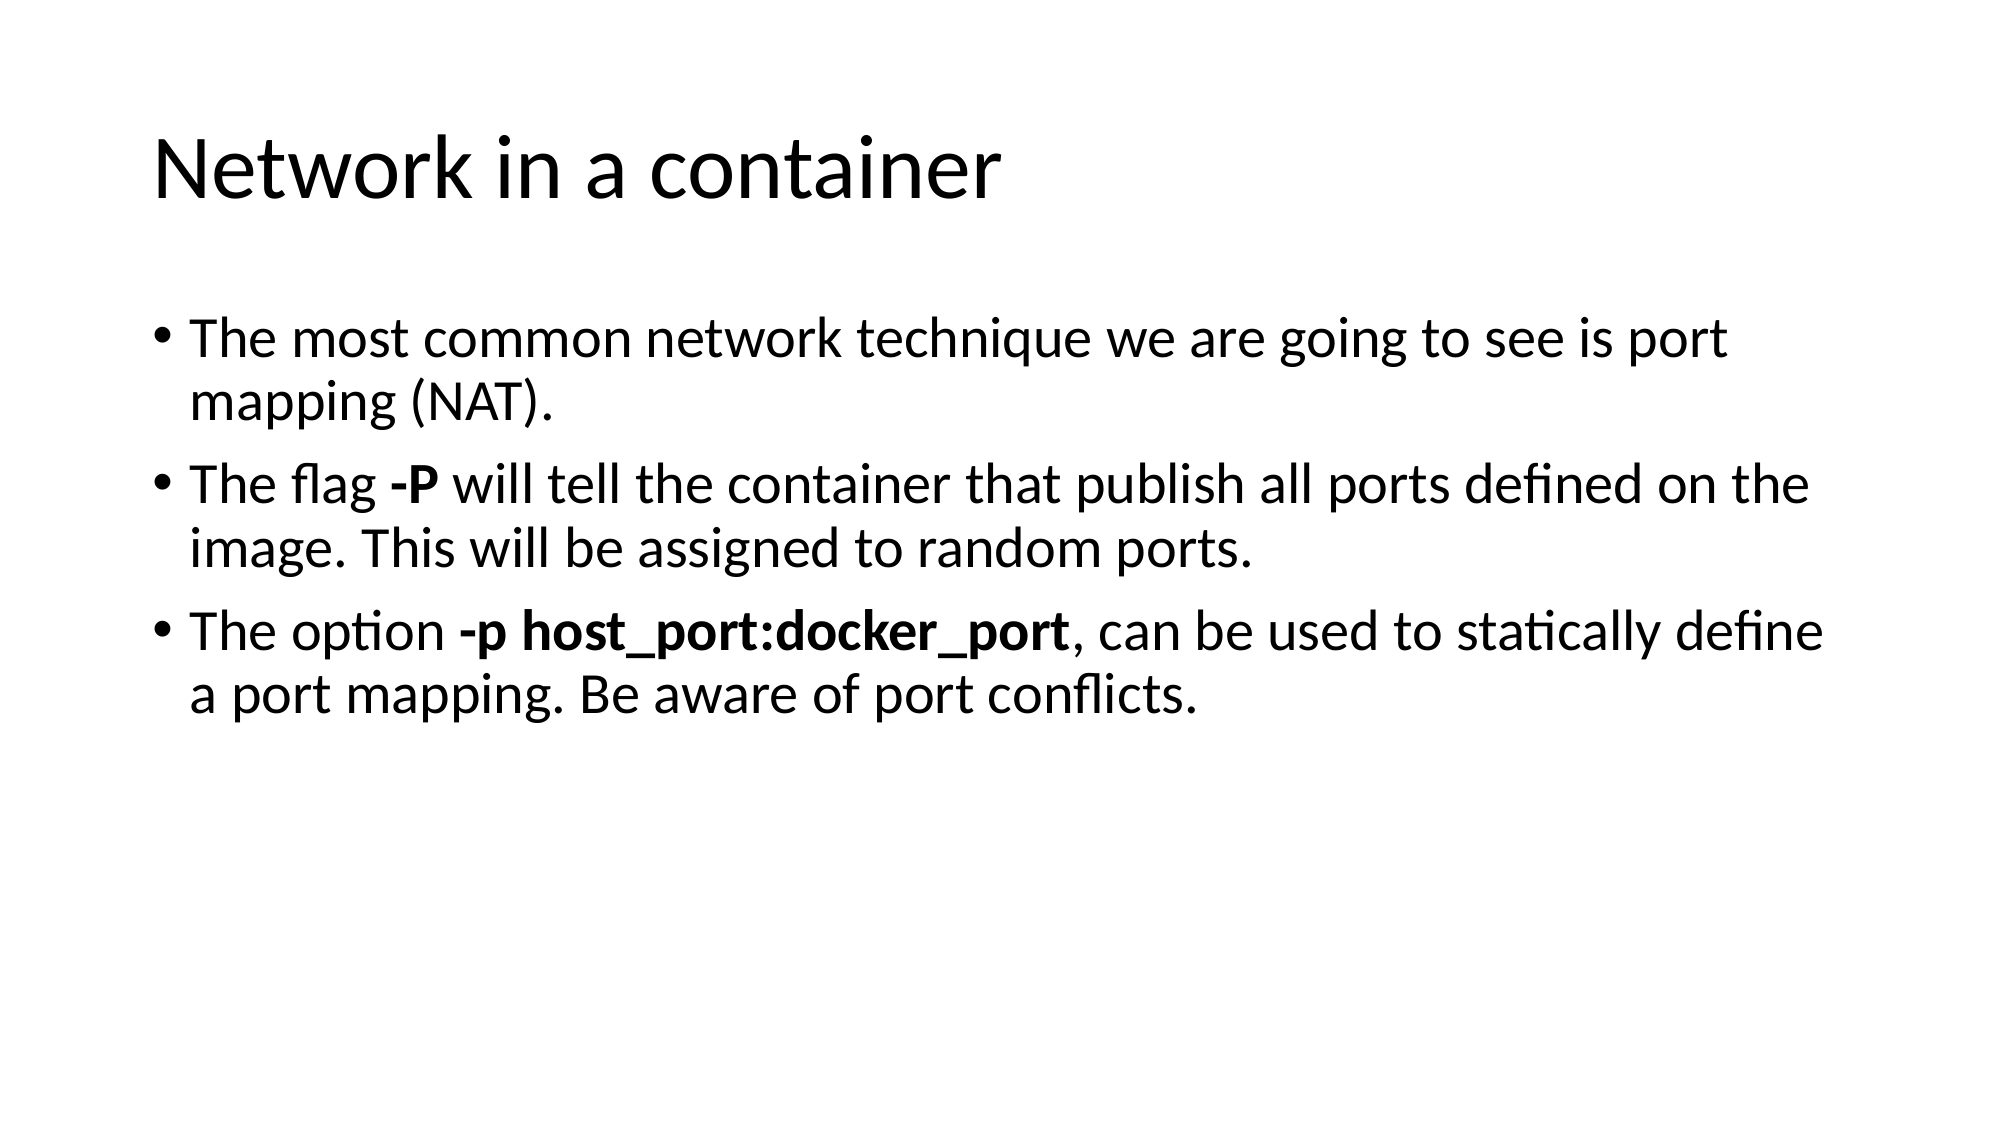

# Network in a container
The most common network technique we are going to see is port mapping (NAT).
The flag -P will tell the container that publish all ports defined on the image. This will be assigned to random ports.
The option -p host_port:docker_port, can be used to statically define a port mapping. Be aware of port conflicts.